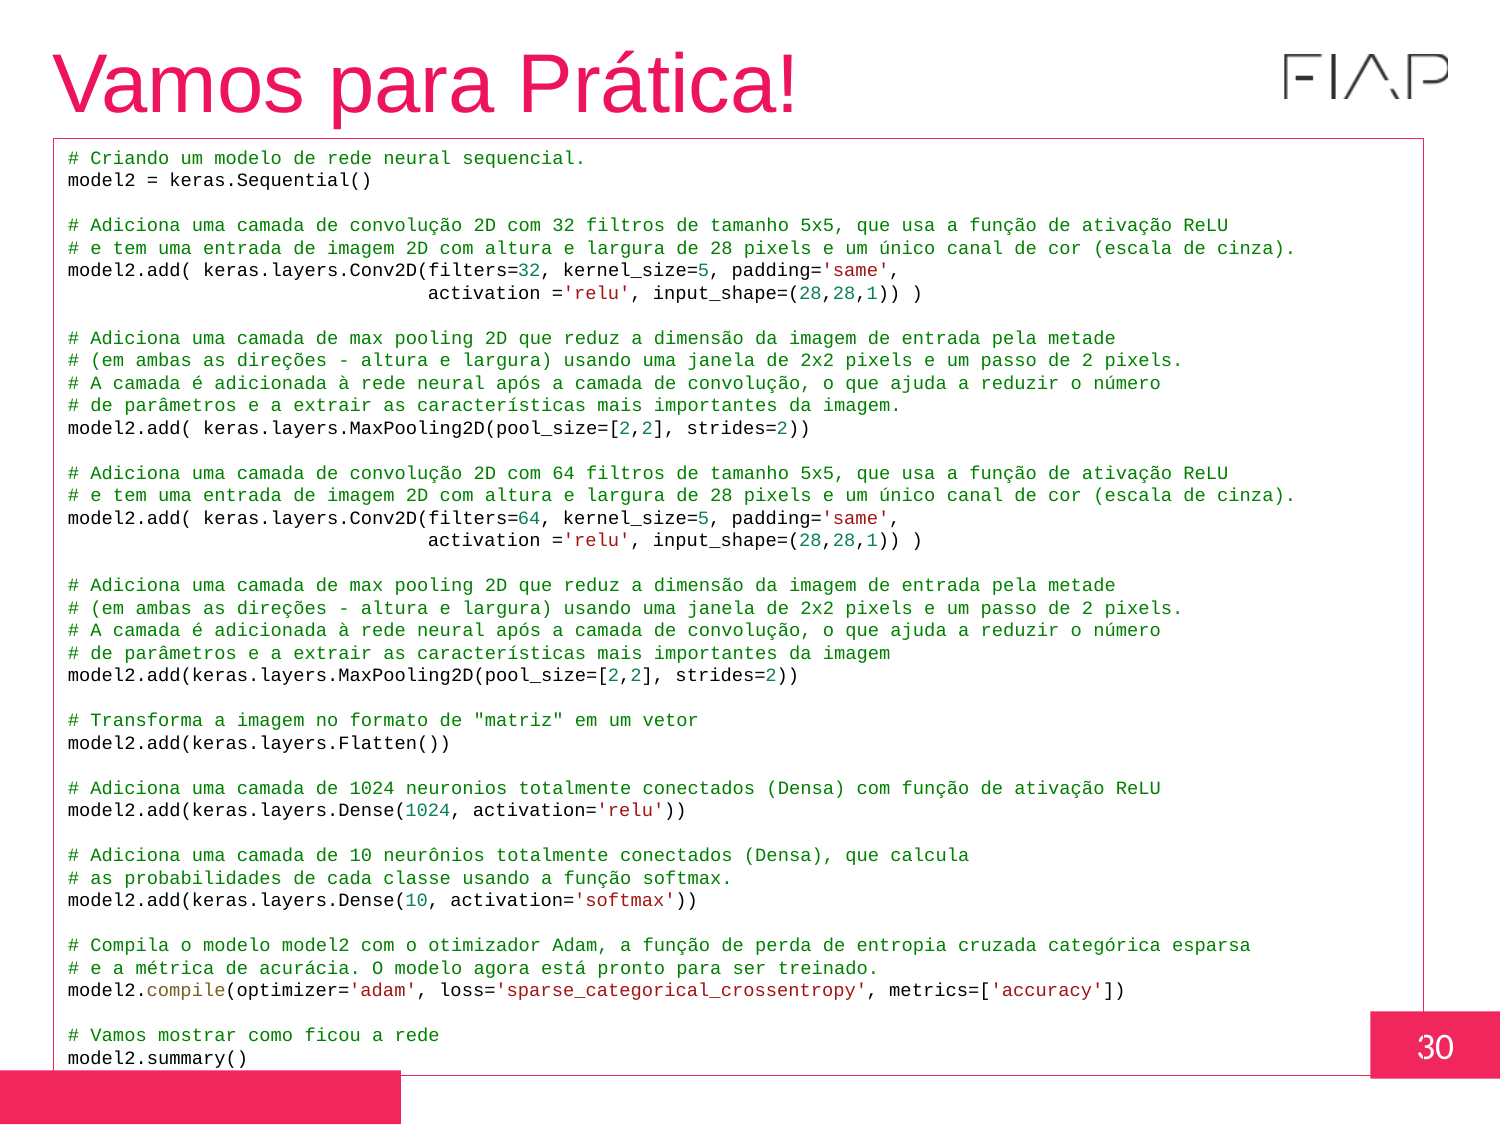

Vamos para Prática!
# Criando um modelo de rede neural sequencial.
model2 = keras.Sequential()
# Adiciona uma camada de convolução 2D com 32 filtros de tamanho 5x5, que usa a função de ativação ReLU
# e tem uma entrada de imagem 2D com altura e largura de 28 pixels e um único canal de cor (escala de cinza).
model2.add( keras.layers.Conv2D(filters=32, kernel_size=5, padding='same',
                                activation ='relu', input_shape=(28,28,1)) )
# Adiciona uma camada de max pooling 2D que reduz a dimensão da imagem de entrada pela metade
# (em ambas as direções - altura e largura) usando uma janela de 2x2 pixels e um passo de 2 pixels.
# A camada é adicionada à rede neural após a camada de convolução, o que ajuda a reduzir o número
# de parâmetros e a extrair as características mais importantes da imagem.
model2.add( keras.layers.MaxPooling2D(pool_size=[2,2], strides=2))
# Adiciona uma camada de convolução 2D com 64 filtros de tamanho 5x5, que usa a função de ativação ReLU
# e tem uma entrada de imagem 2D com altura e largura de 28 pixels e um único canal de cor (escala de cinza).
model2.add( keras.layers.Conv2D(filters=64, kernel_size=5, padding='same',
                                activation ='relu', input_shape=(28,28,1)) )
# Adiciona uma camada de max pooling 2D que reduz a dimensão da imagem de entrada pela metade
# (em ambas as direções - altura e largura) usando uma janela de 2x2 pixels e um passo de 2 pixels.
# A camada é adicionada à rede neural após a camada de convolução, o que ajuda a reduzir o número
# de parâmetros e a extrair as características mais importantes da imagem
model2.add(keras.layers.MaxPooling2D(pool_size=[2,2], strides=2))
# Transforma a imagem no formato de "matriz" em um vetor
model2.add(keras.layers.Flatten())
# Adiciona uma camada de 1024 neuronios totalmente conectados (Densa) com função de ativação ReLU
model2.add(keras.layers.Dense(1024, activation='relu'))
# Adiciona uma camada de 10 neurônios totalmente conectados (Densa), que calcula
# as probabilidades de cada classe usando a função softmax.
model2.add(keras.layers.Dense(10, activation='softmax'))
# Compila o modelo model2 com o otimizador Adam, a função de perda de entropia cruzada categórica esparsa
# e a métrica de acurácia. O modelo agora está pronto para ser treinado.
model2.compile(optimizer='adam', loss='sparse_categorical_crossentropy', metrics=['accuracy'])
# Vamos mostrar como ficou a rede
model2.summary()